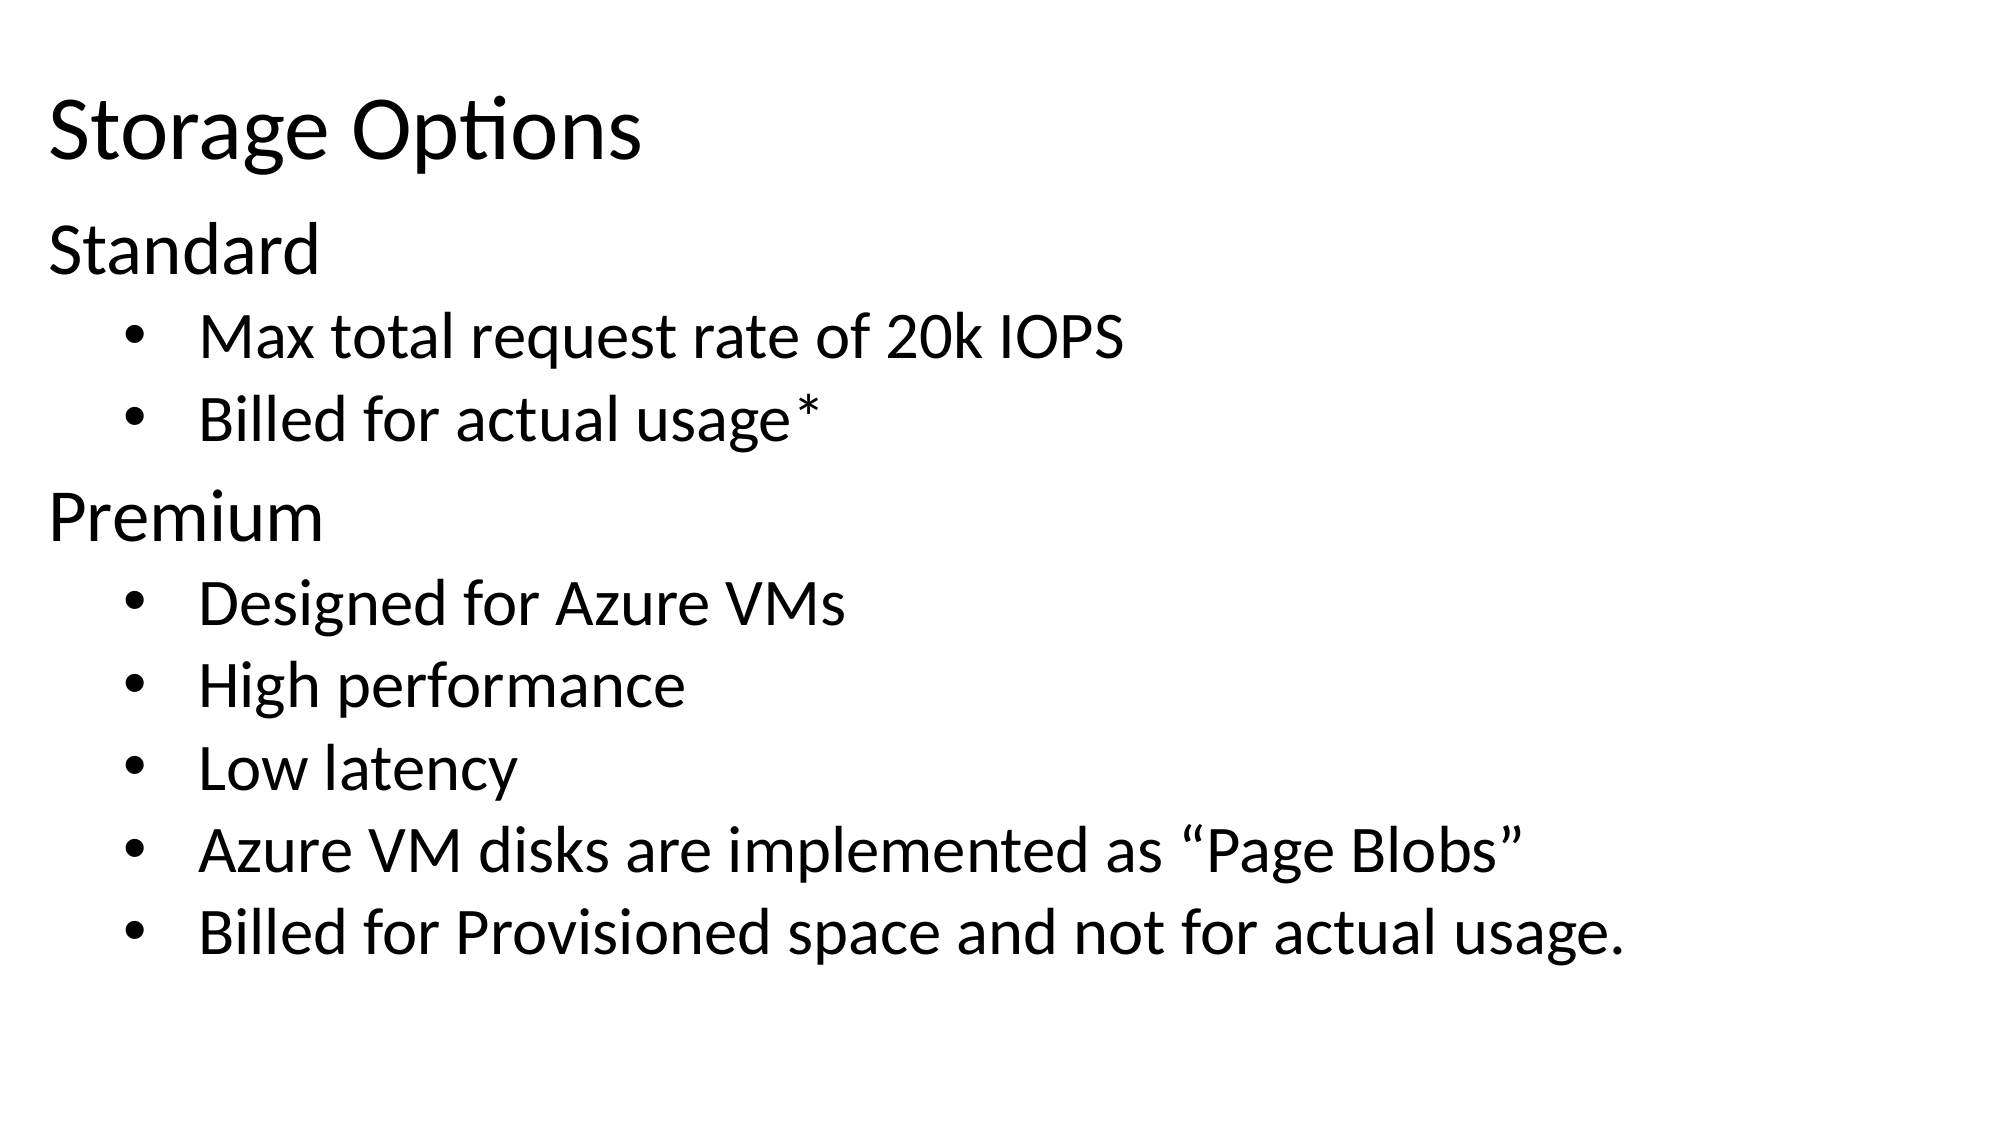

# Storage Options
Standard
Max total request rate of 20k IOPS
Billed for actual usage*
Premium
Designed for Azure VMs
High performance
Low latency
Azure VM disks are implemented as “Page Blobs”
Billed for Provisioned space and not for actual usage.